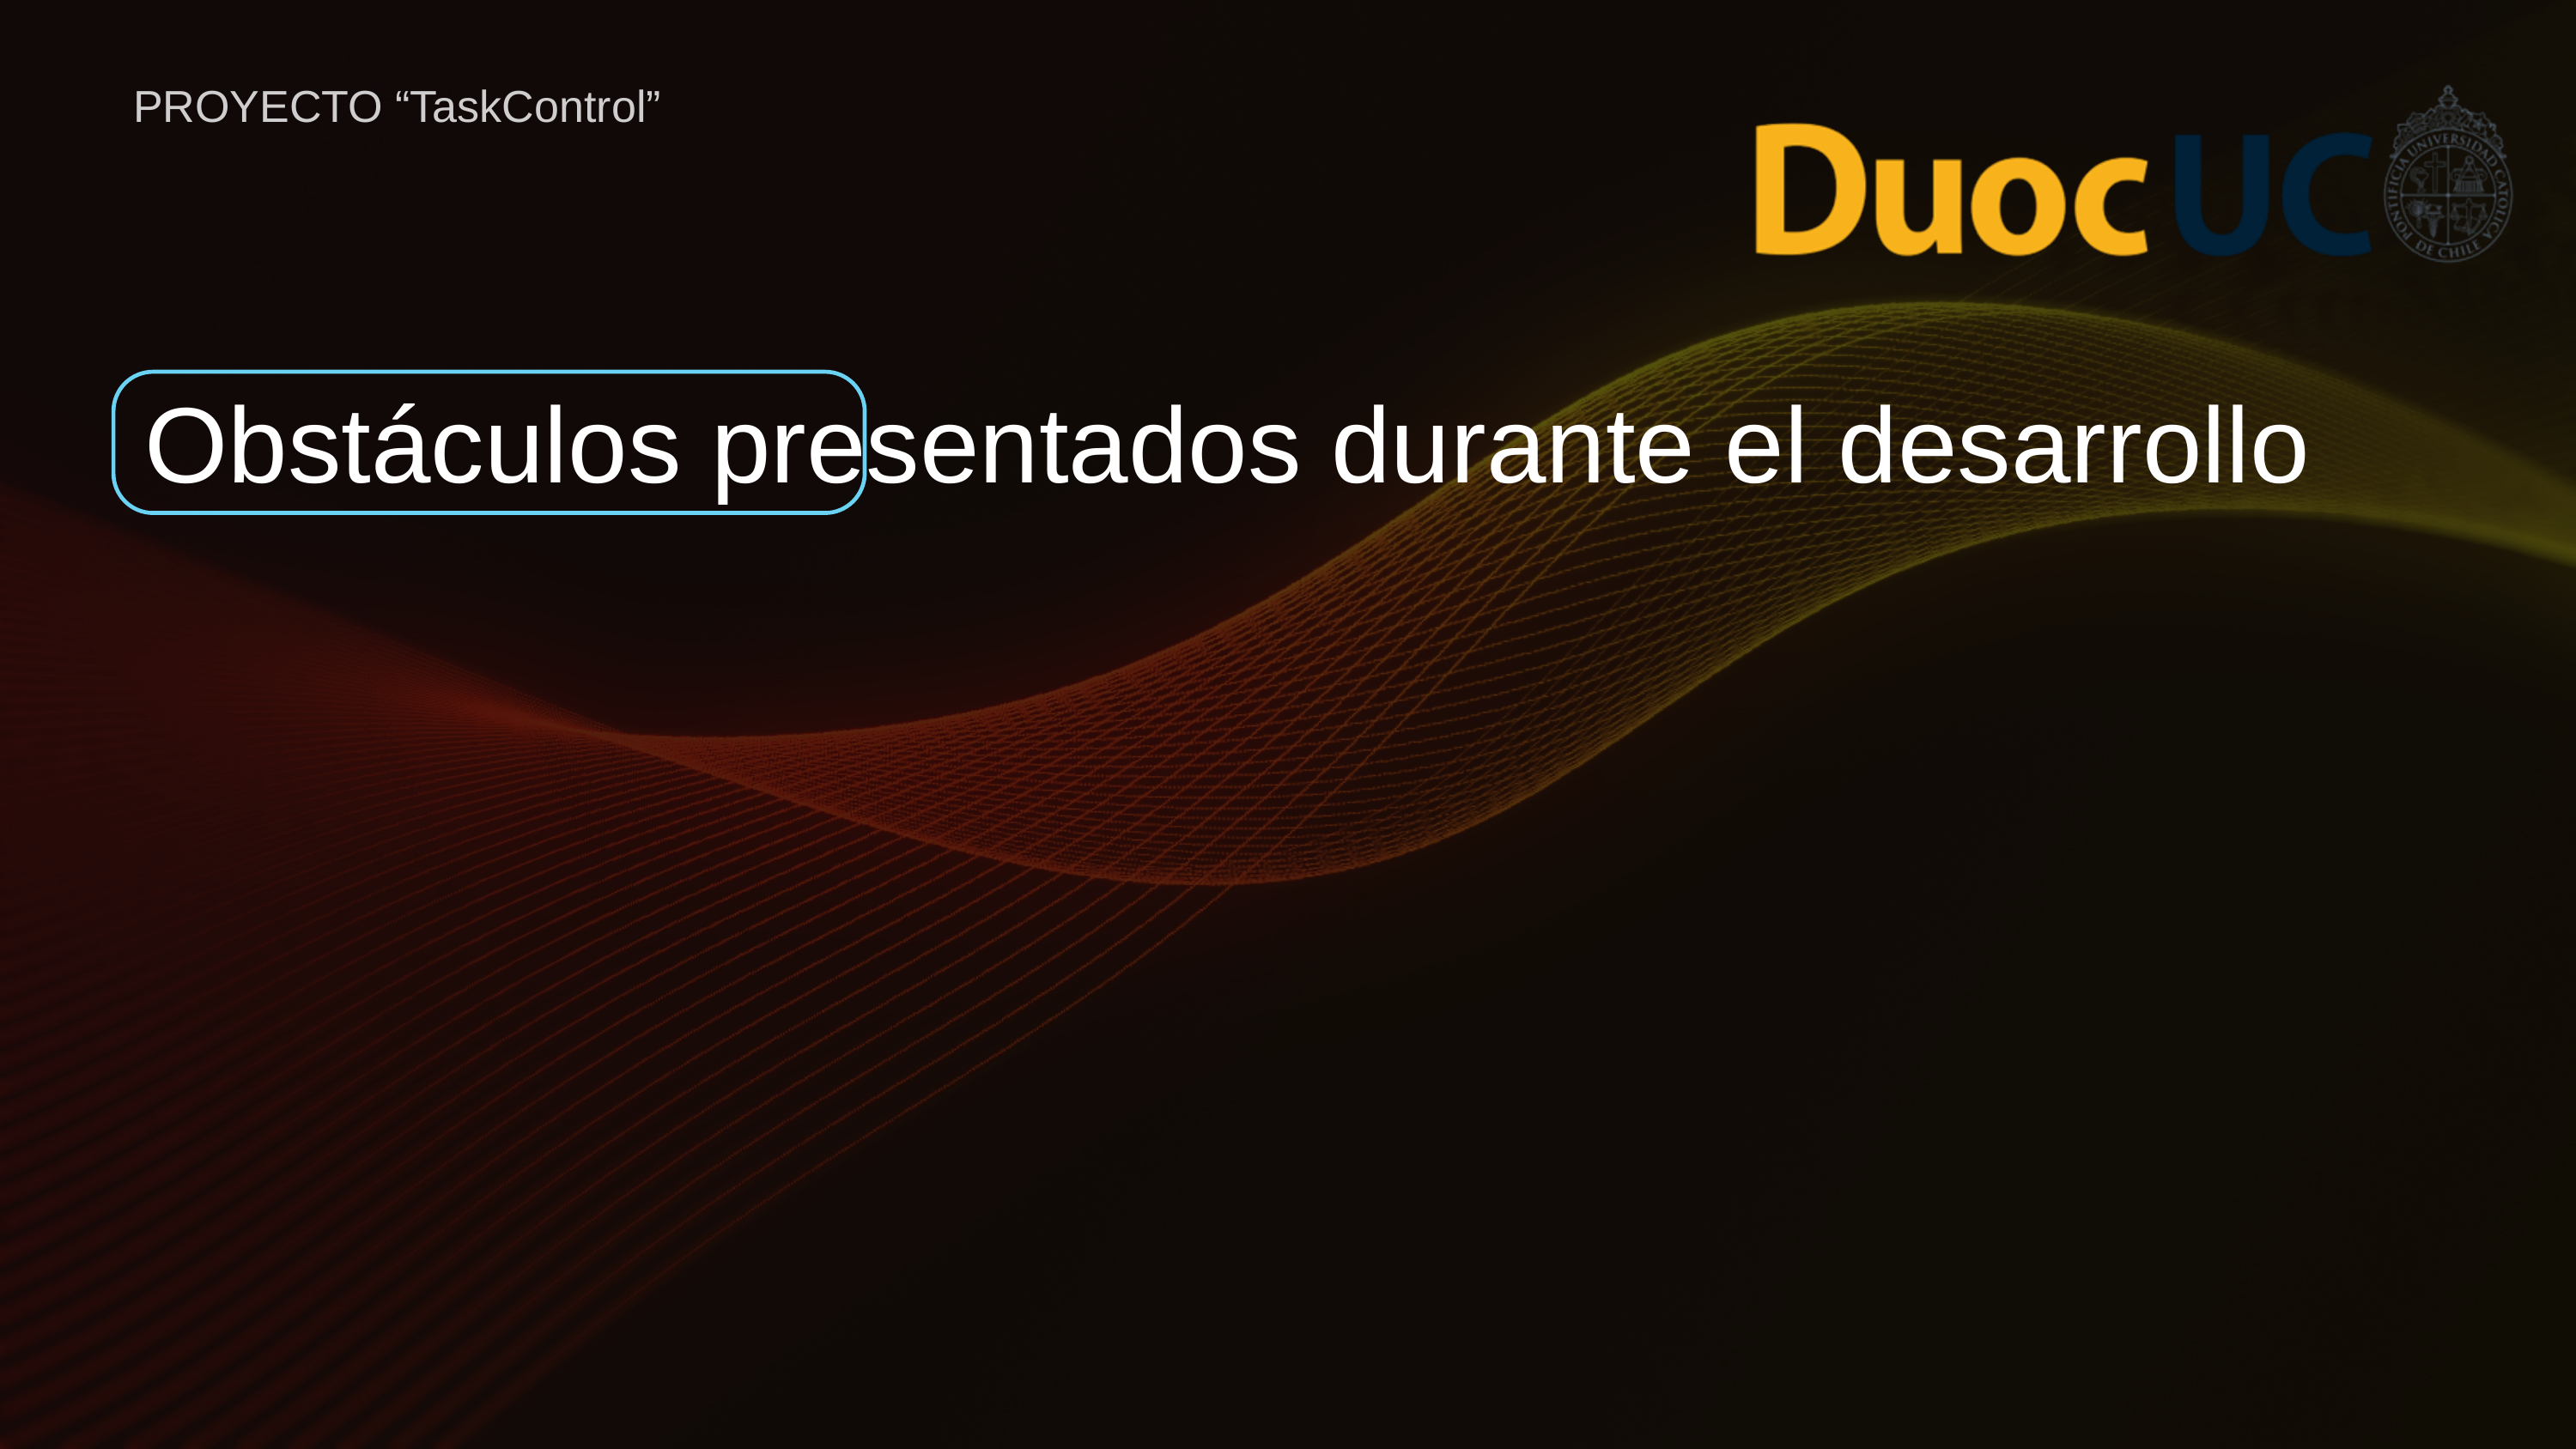

PROYECTO “TaskControl”

Obstáculos presentados durante el desarrollo